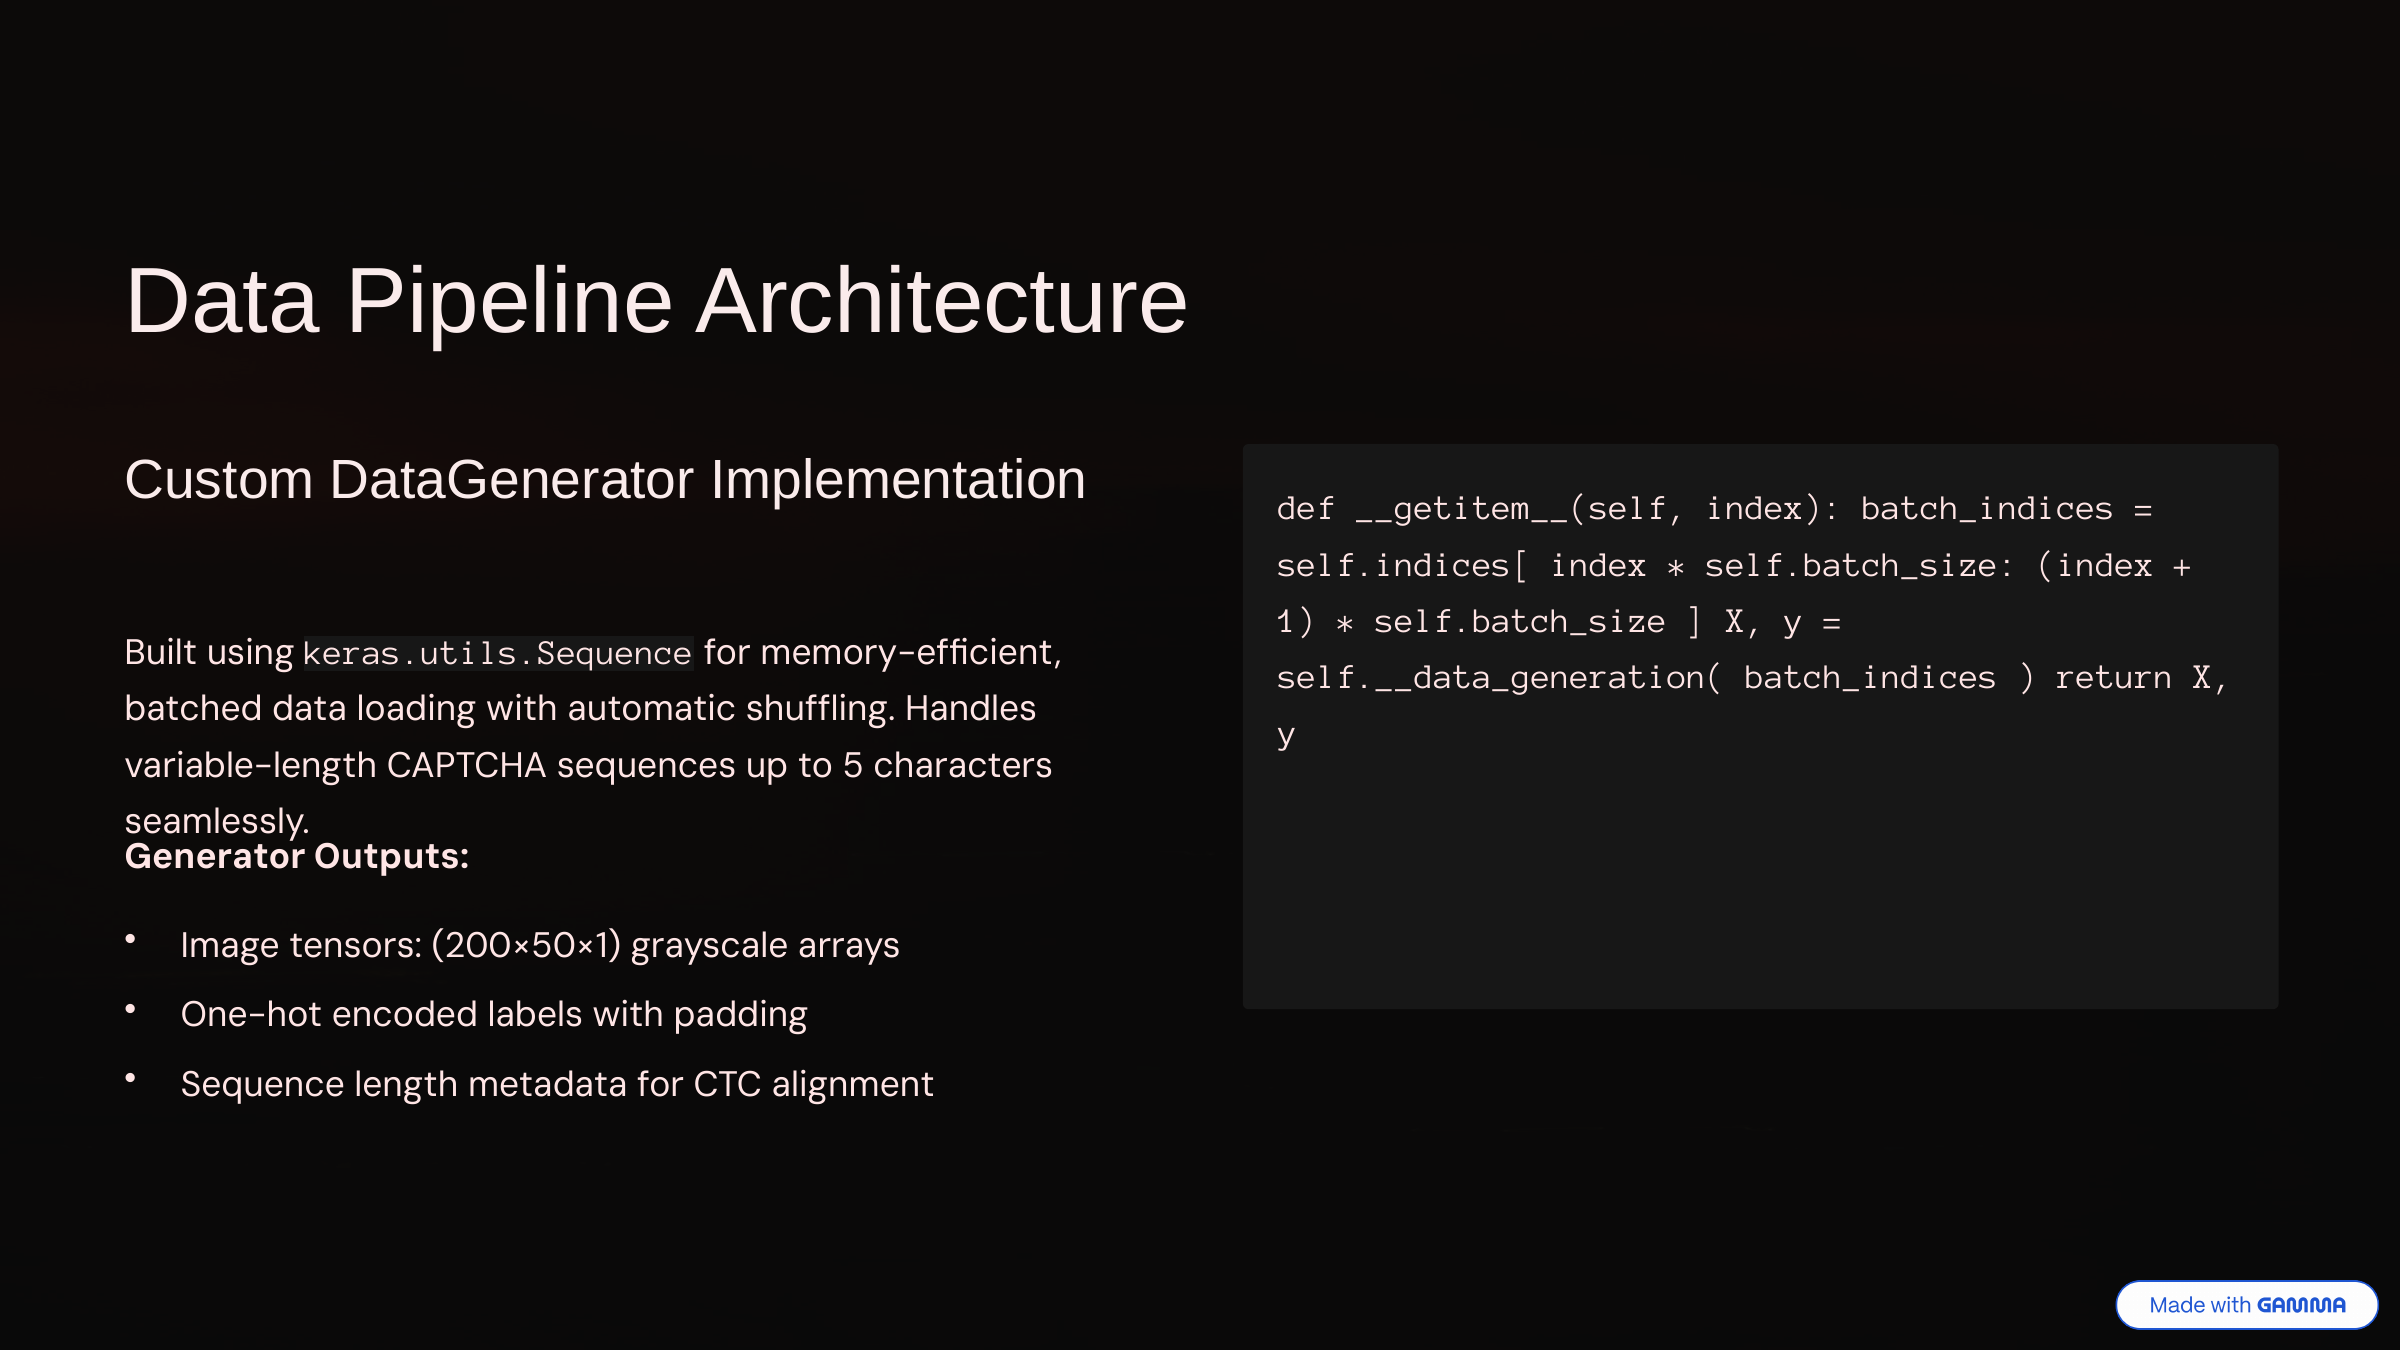

Data Pipeline Architecture
Custom DataGenerator Implementation

def __getitem__(self, index): batch_indices = self.indices[ index * self.batch_size: (index + 1) * self.batch_size ] X, y = self.__data_generation( batch_indices ) return X, y
Built using keras.utils.Sequence for memory-efficient, batched data loading with automatic shuffling. Handles variable-length CAPTCHA sequences up to 5 characters seamlessly.
Generator Outputs:
Image tensors: (200×50×1) grayscale arrays
One-hot encoded labels with padding
Sequence length metadata for CTC alignment